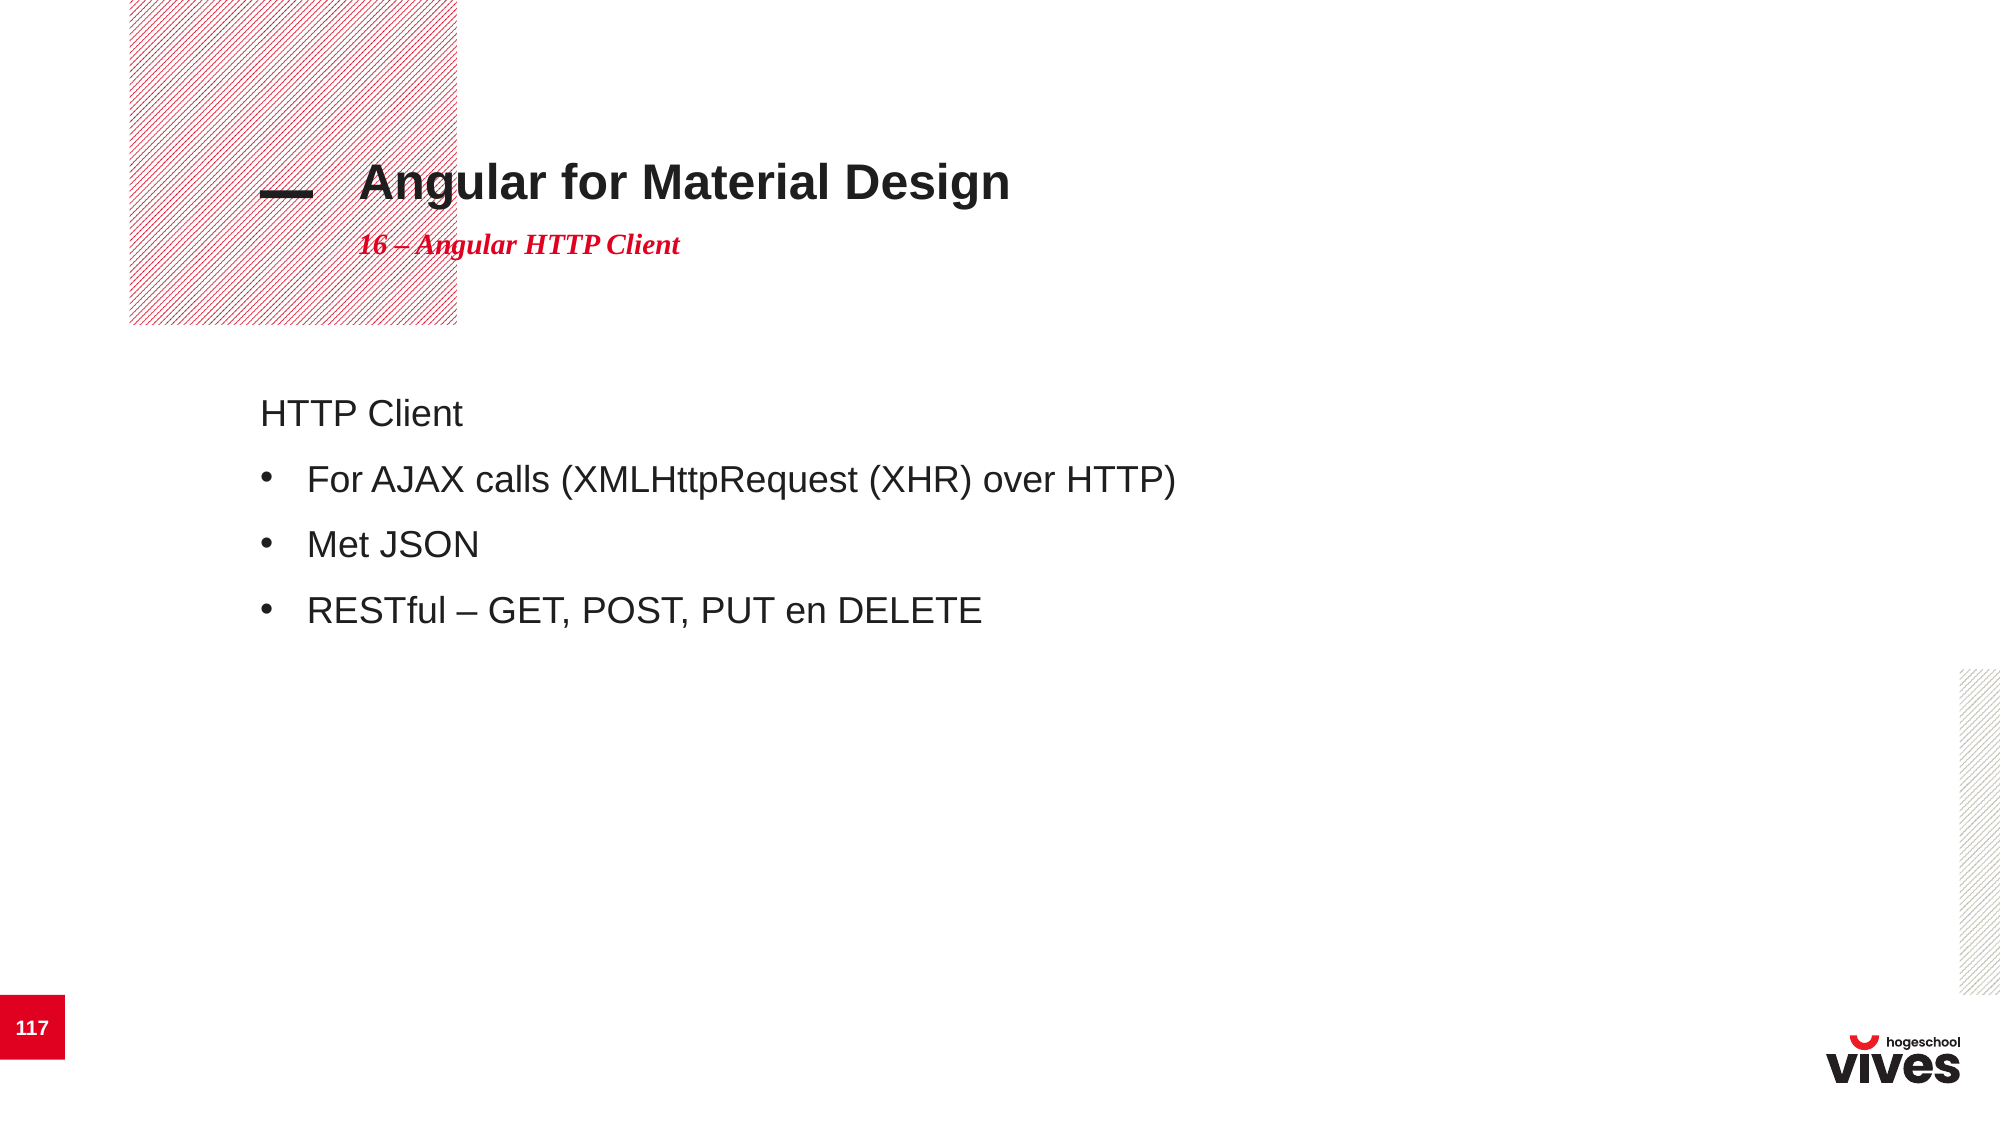

# Angular for Material Design
16 – Angular HTTP Client
HTTP Client
For AJAX calls (XMLHttpRequest (XHR) over HTTP)
Met JSON
RESTful – GET, POST, PUT en DELETE